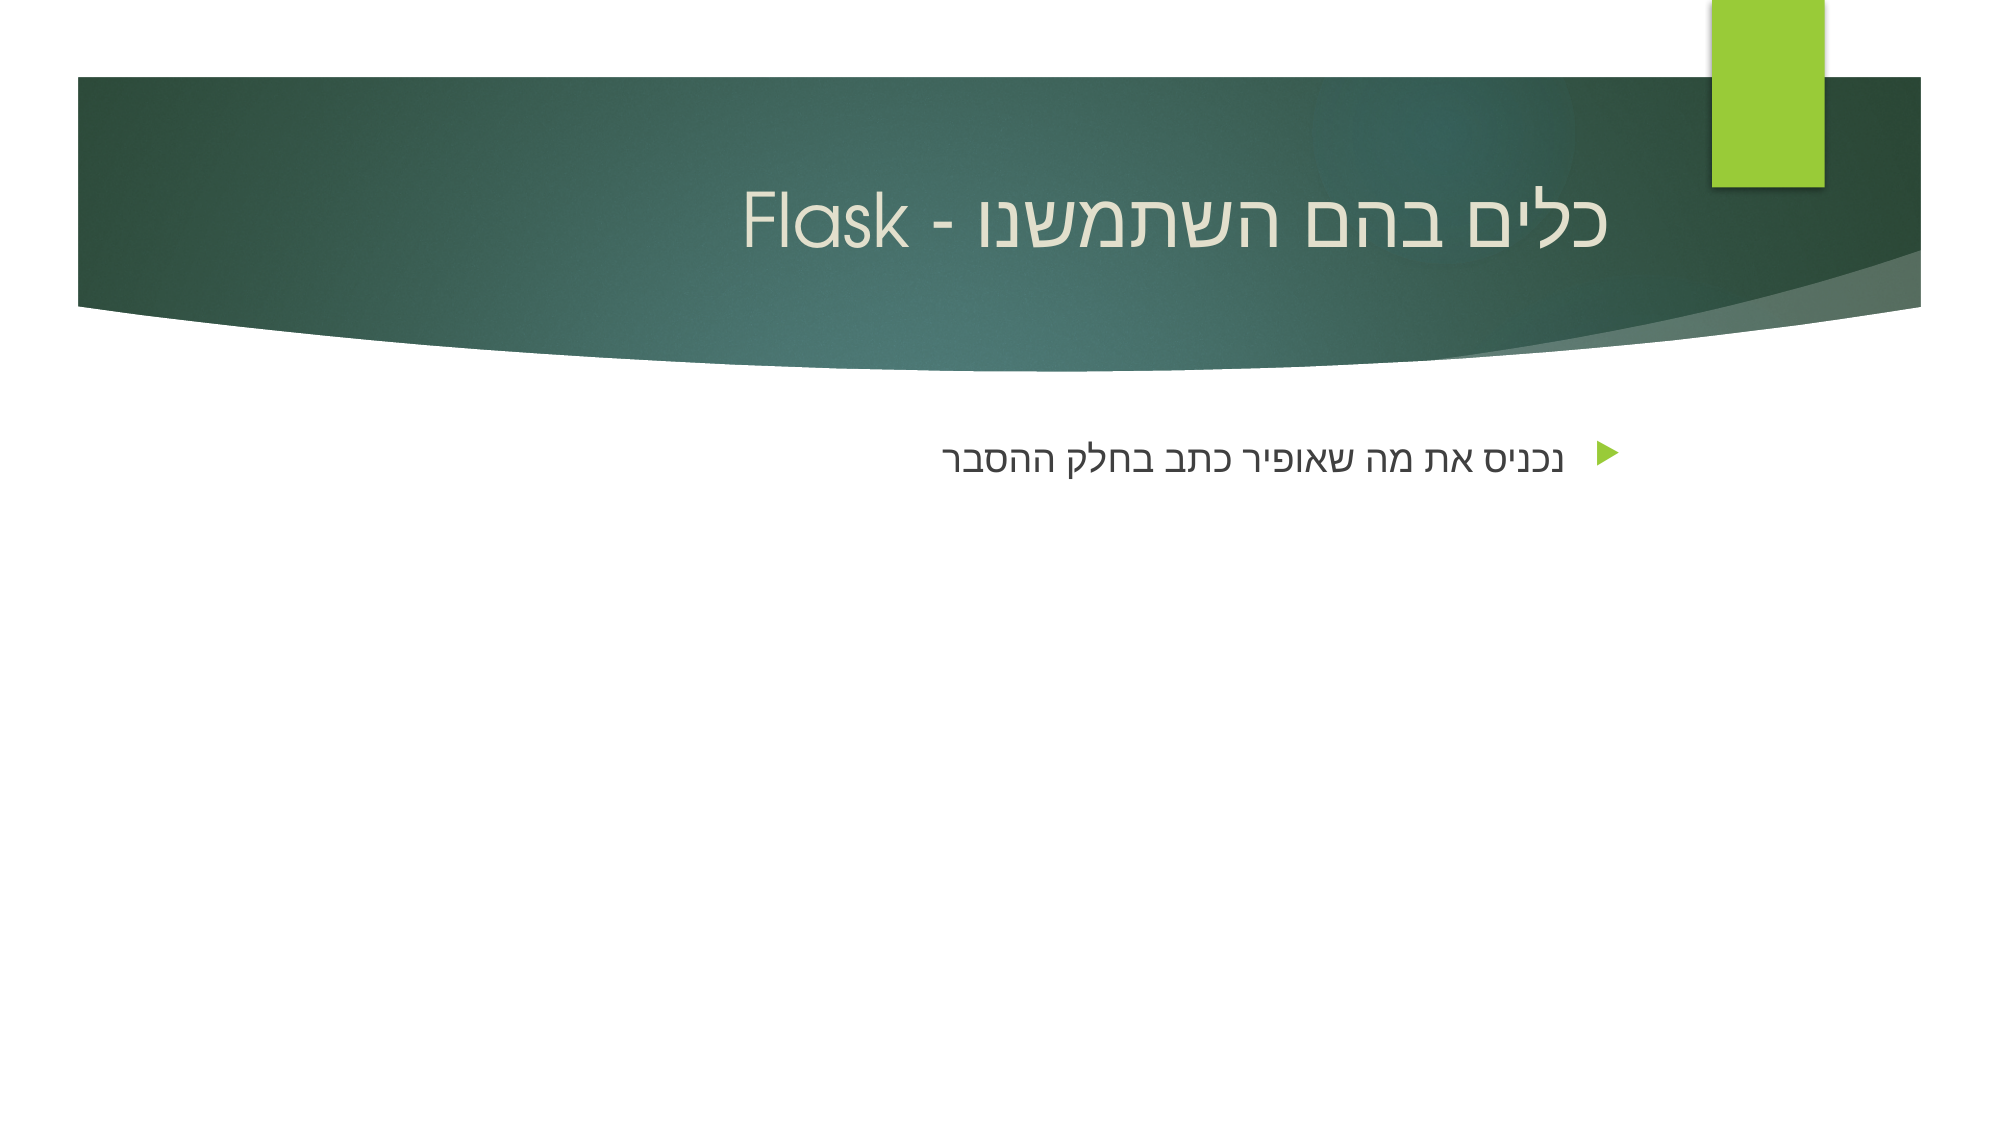

# כלים בהם השתמשנו - Flask
נכניס את מה שאופיר כתב בחלק ההסבר